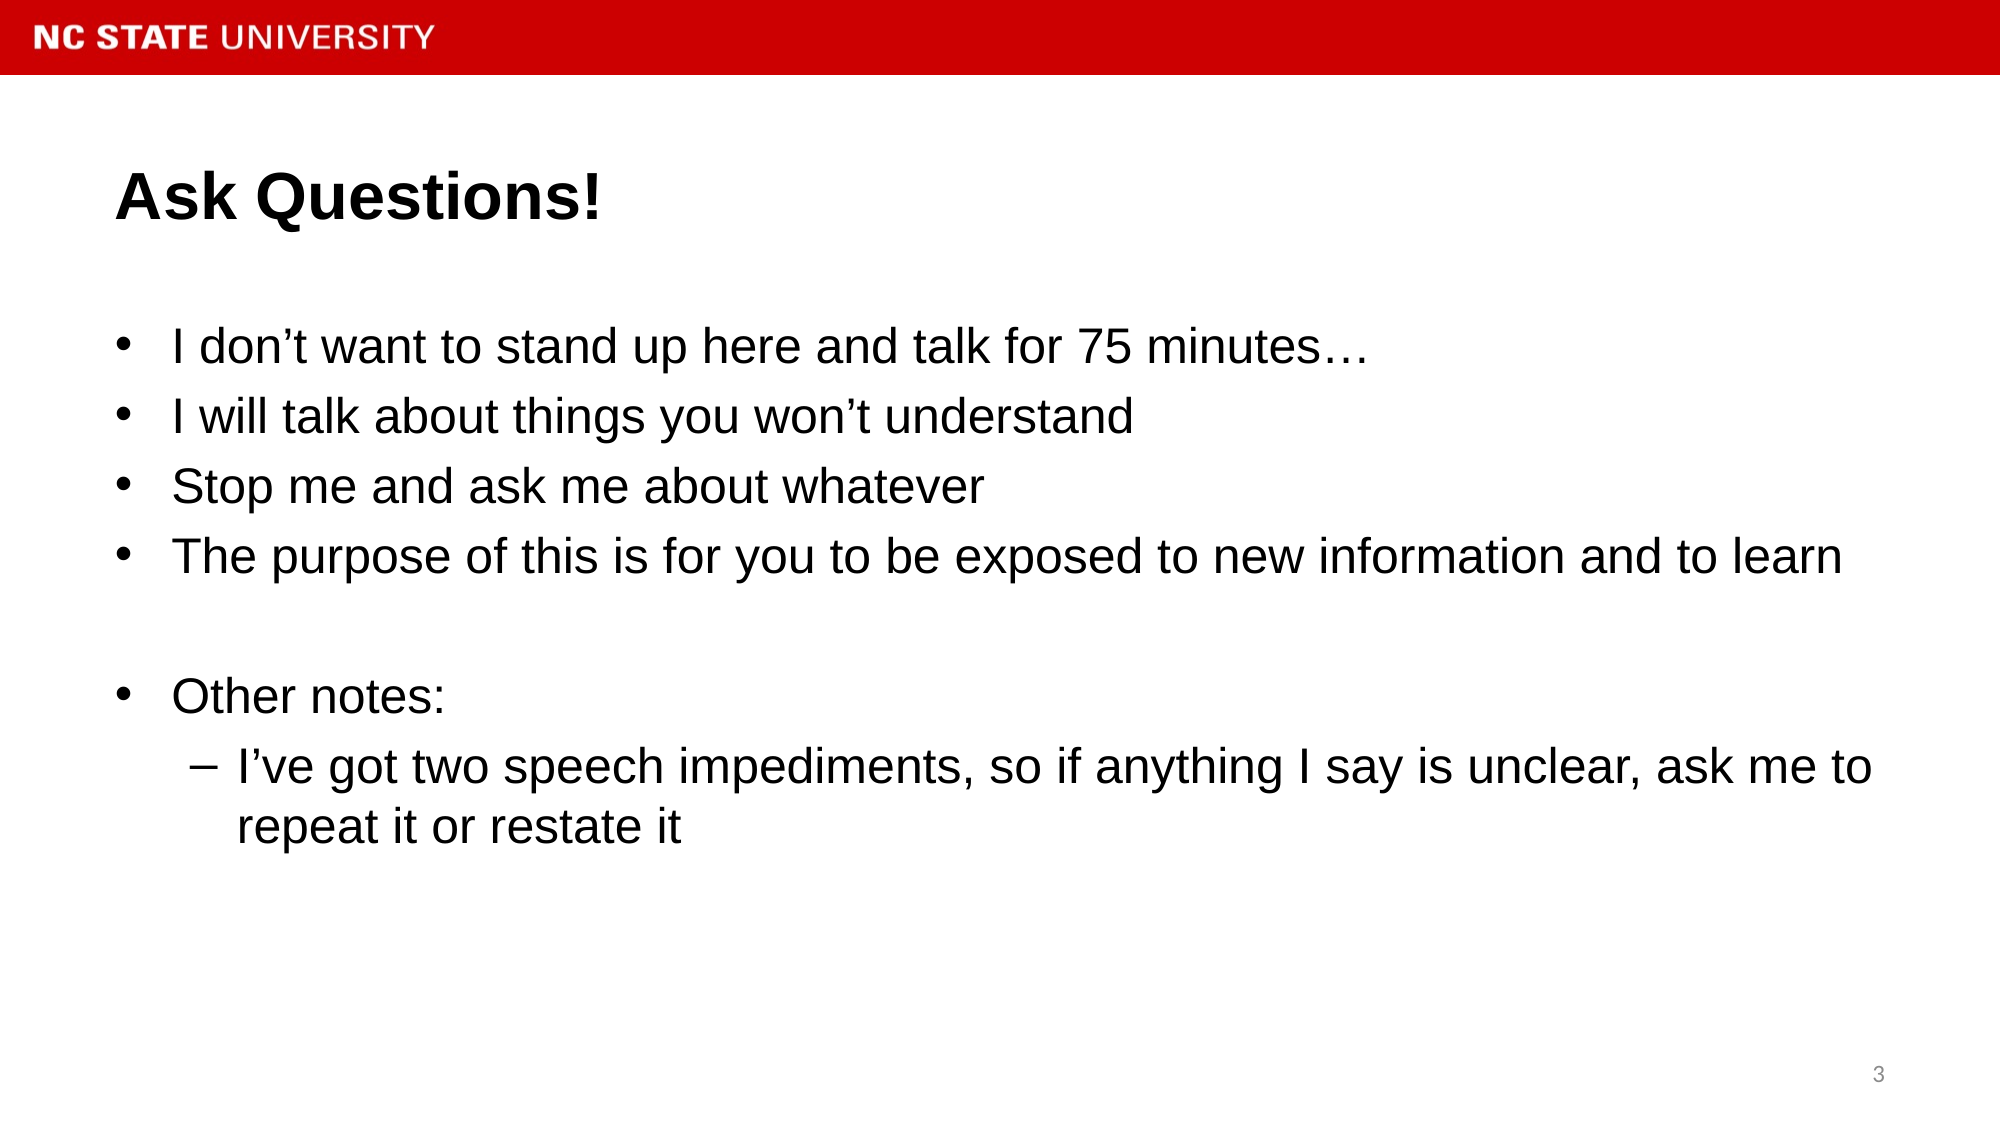

# Ask Questions!
I don’t want to stand up here and talk for 75 minutes…
I will talk about things you won’t understand
Stop me and ask me about whatever
The purpose of this is for you to be exposed to new information and to learn

Other notes:
I’ve got two speech impediments, so if anything I say is unclear, ask me to repeat it or restate it

3